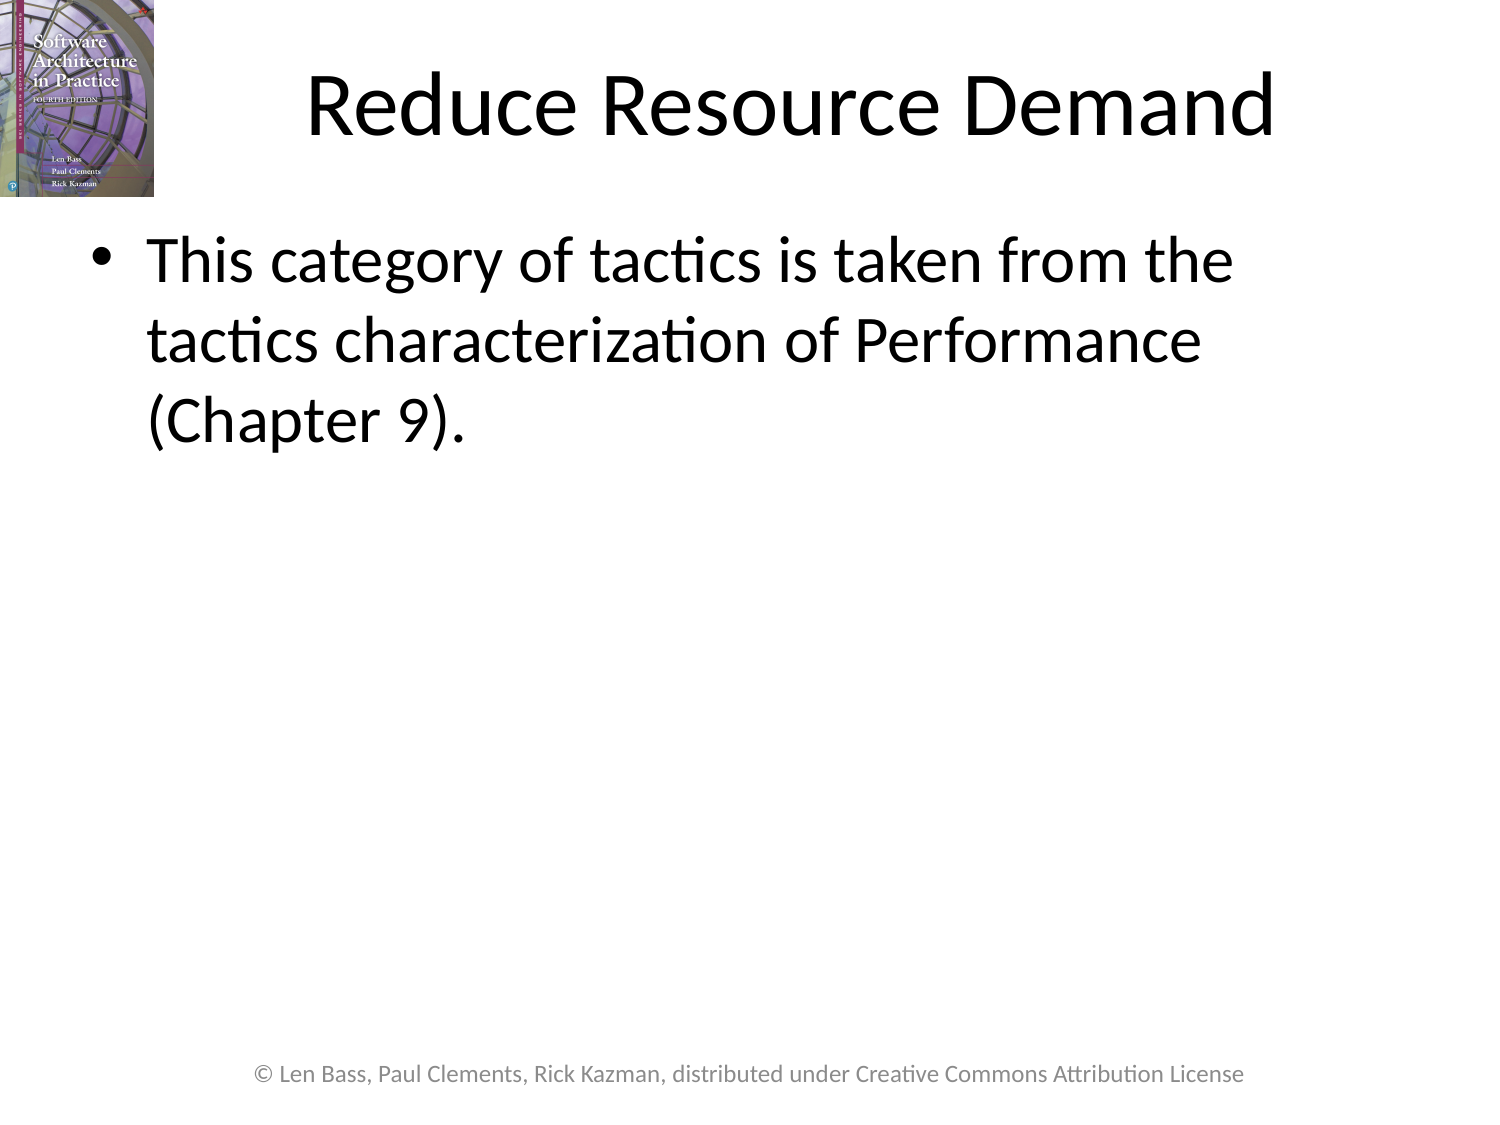

# Reduce Resource Demand
This category of tactics is taken from the tactics characterization of Performance (Chapter 9).

© Len Bass, Paul Clements, Rick Kazman, distributed under Creative Commons Attribution License